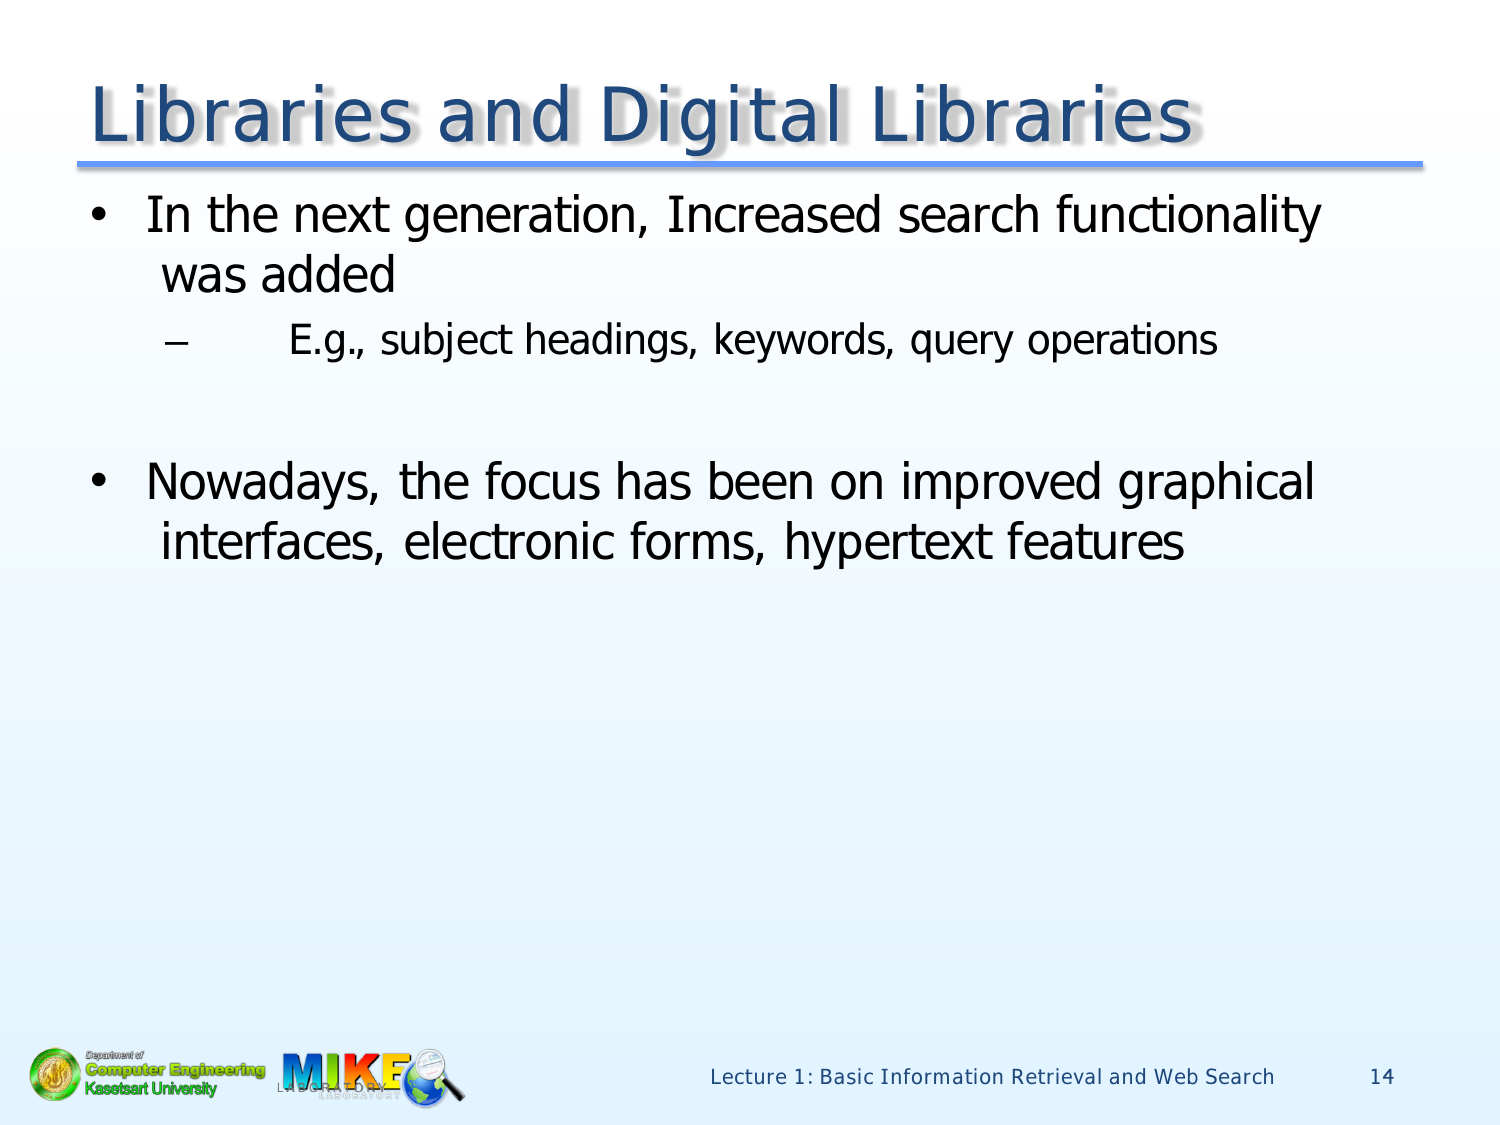

# Libraries and Digital Libraries
In the next generation, Increased search functionality  was added
–	E.g., subject headings, keywords, query operations

Nowadays, the focus has been on improved graphical  interfaces, electronic forms, hypertext features
Lecture 1: Basic Information Retrieval and Web Search
14